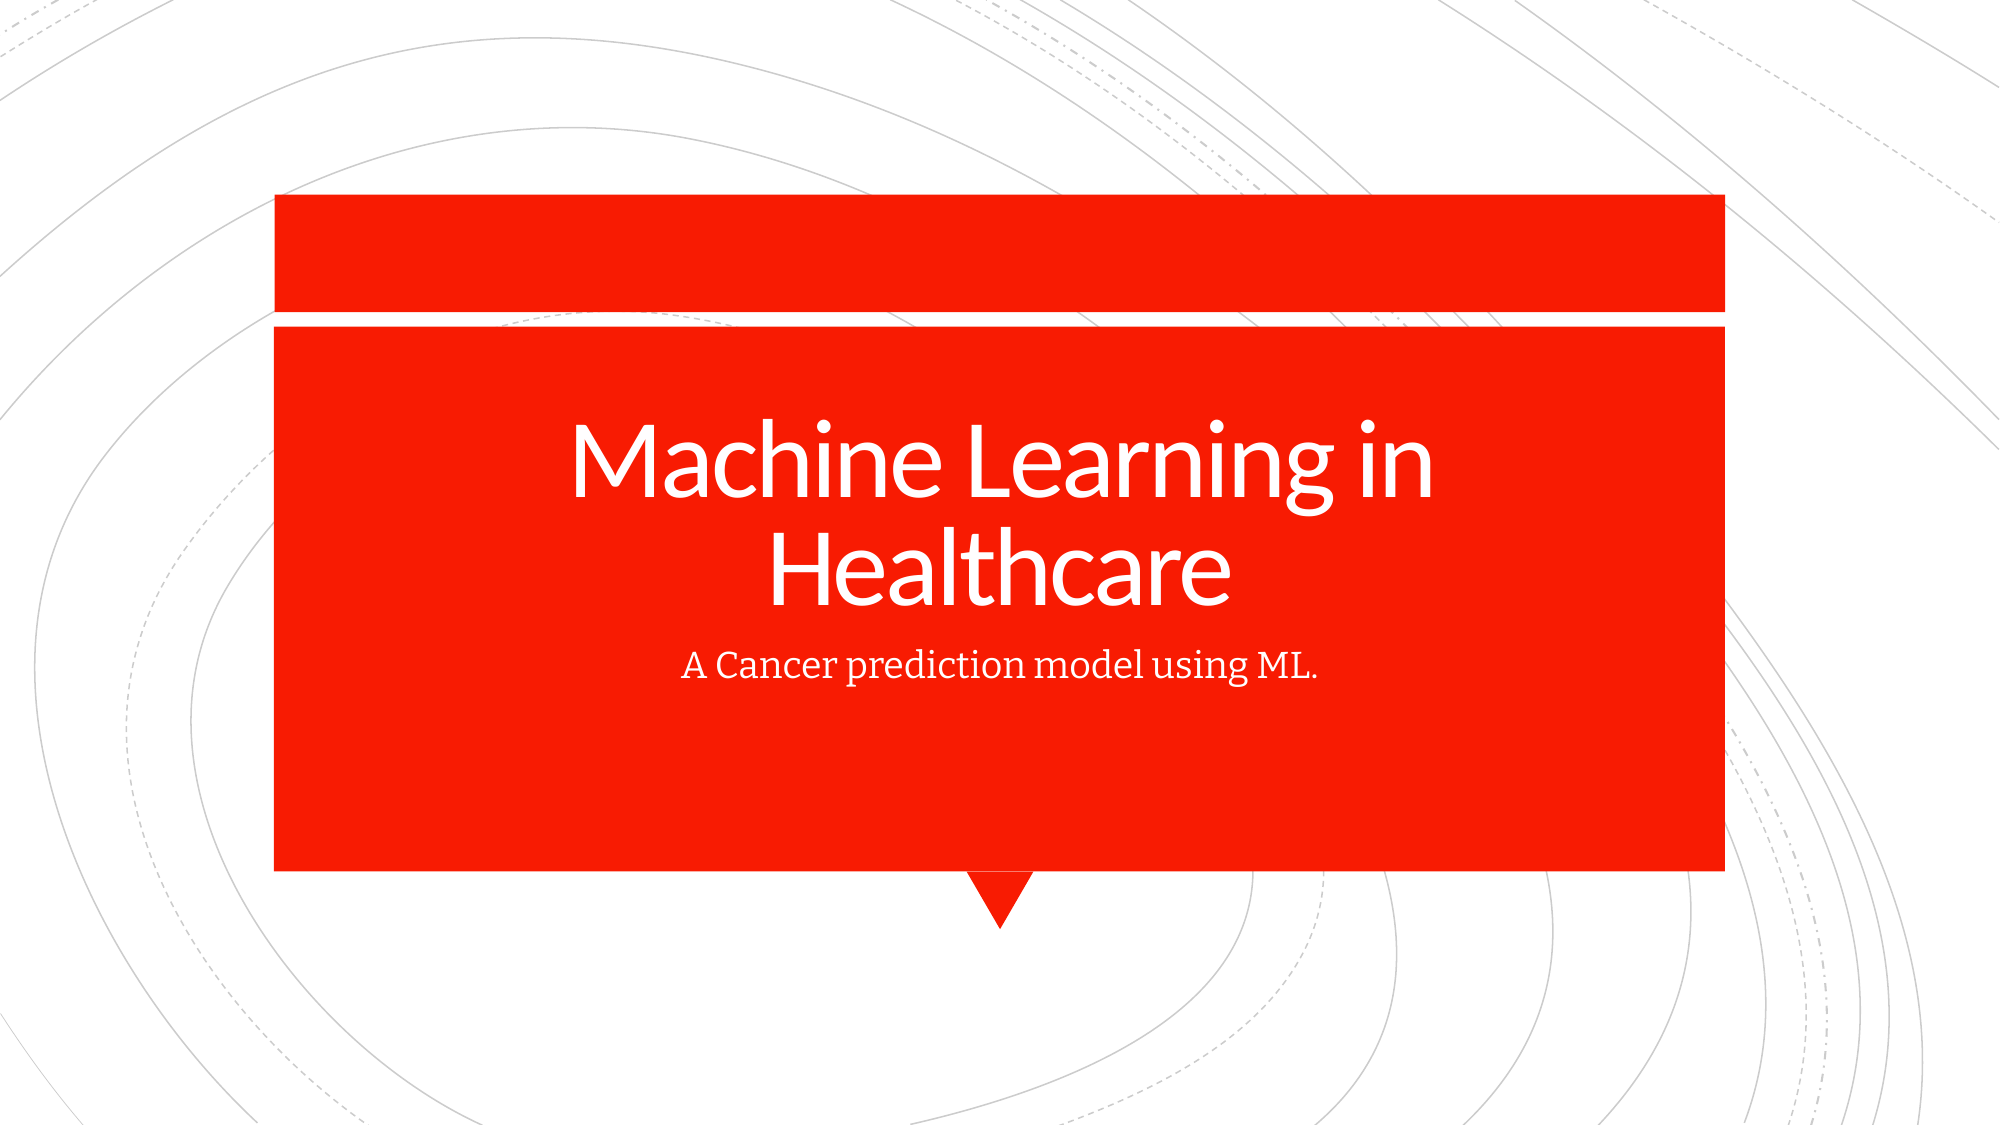

# Machine Learning in Healthcare
A Cancer prediction model using ML.